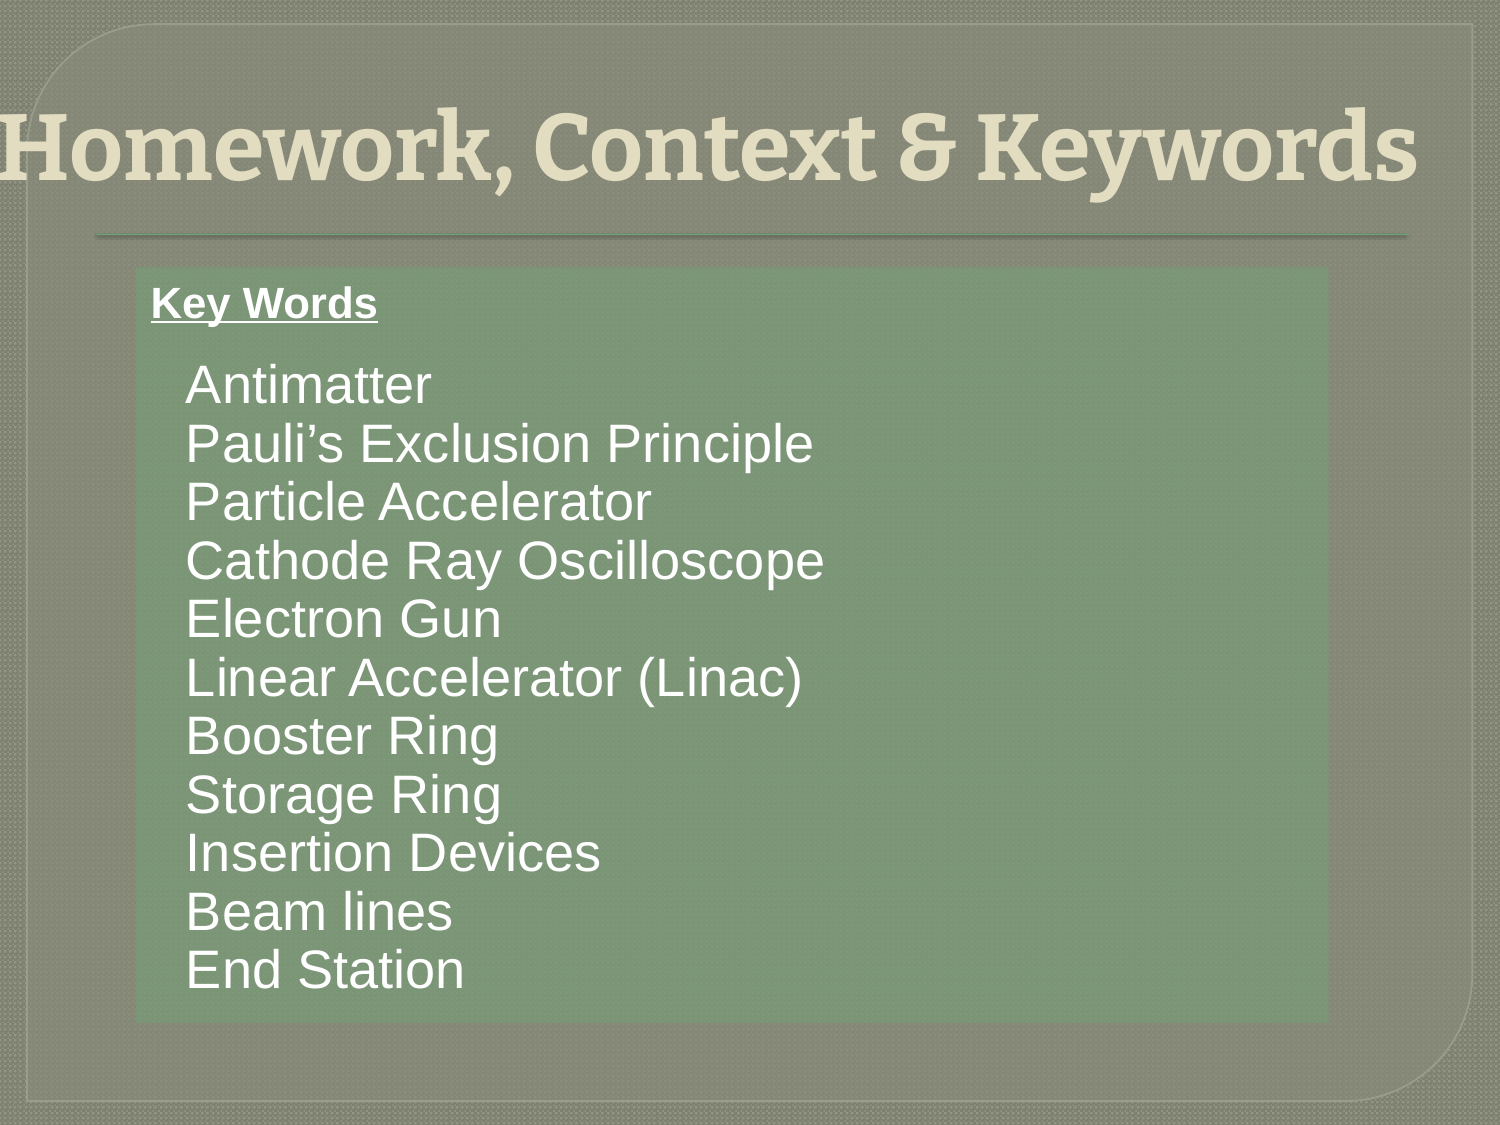

# Homework, Context & Keywords
Key Words

Antimatter
Pauli’s Exclusion Principle
Particle Accelerator
Cathode Ray Oscilloscope
Electron Gun
Linear Accelerator (Linac)
Booster Ring
Storage Ring
Insertion Devices
Beam lines
End Station